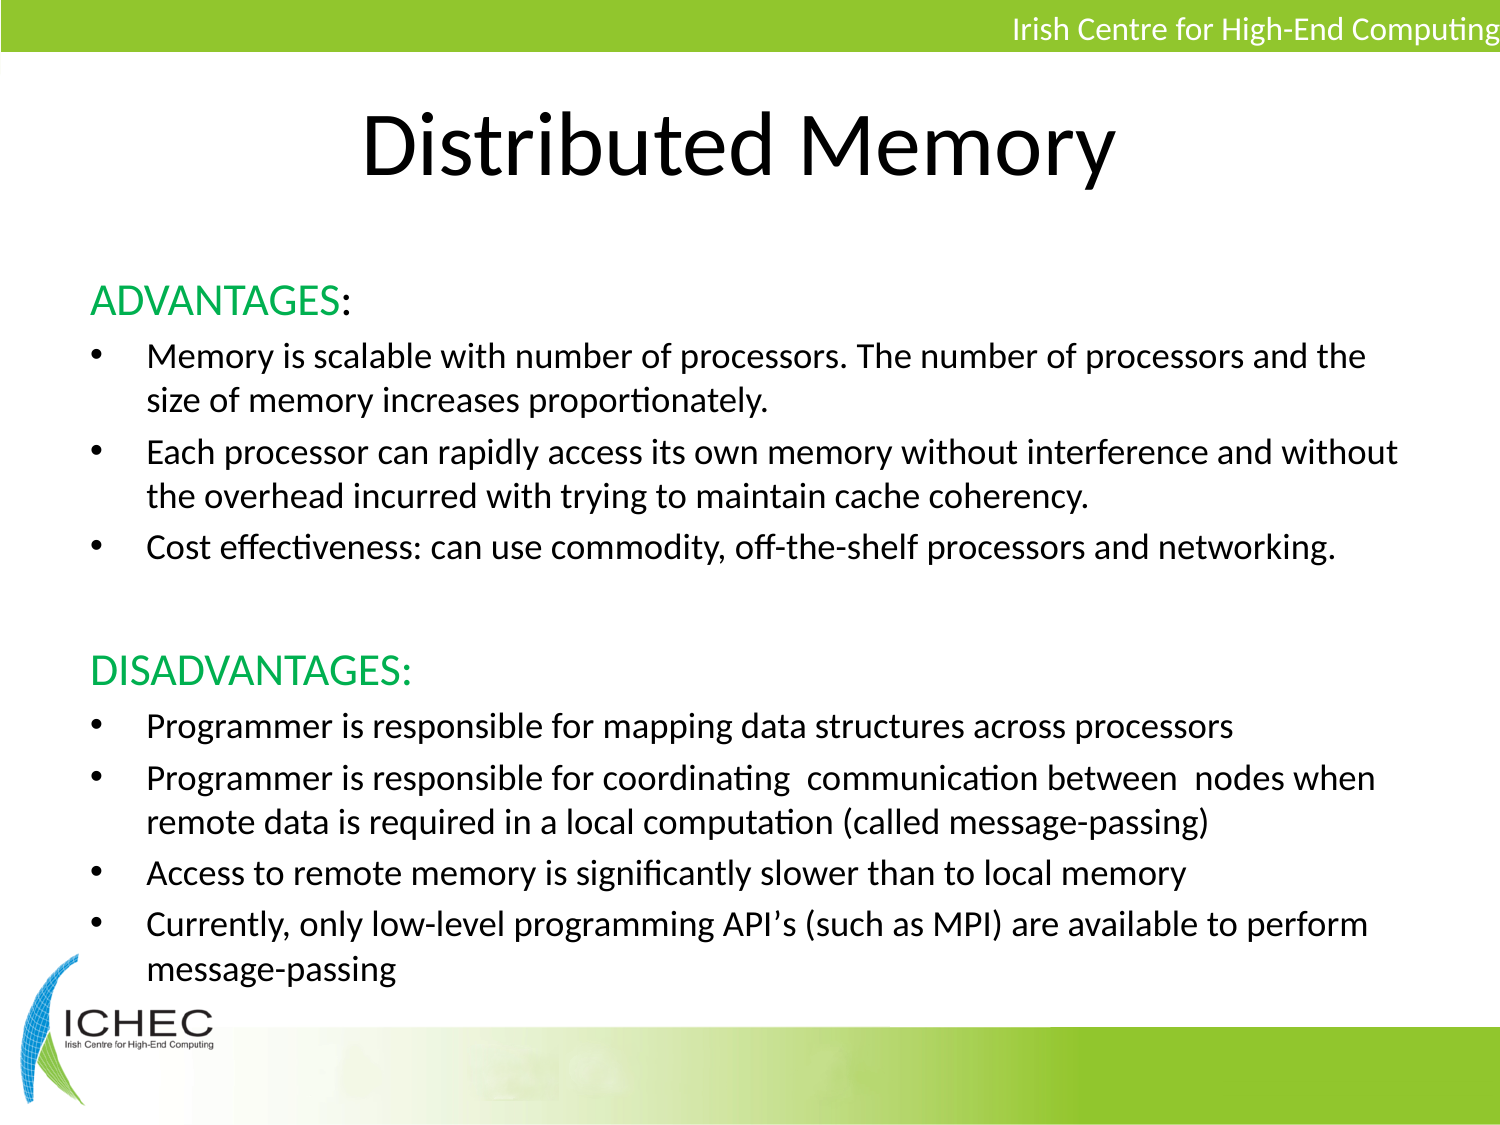

# Distributed Memory
ADVANTAGES:
Memory is scalable with number of processors. The number of processors and the size of memory increases proportionately.
Each processor can rapidly access its own memory without interference and without the overhead incurred with trying to maintain cache coherency.
Cost effectiveness: can use commodity, off-the-shelf processors and networking.

DISADVANTAGES:
Programmer is responsible for mapping data structures across processors
Programmer is responsible for coordinating  communication between  nodes when remote data is required in a local computation (called message-passing)
Access to remote memory is significantly slower than to local memory
Currently, only low-level programming API’s (such as MPI) are available to perform message-passing